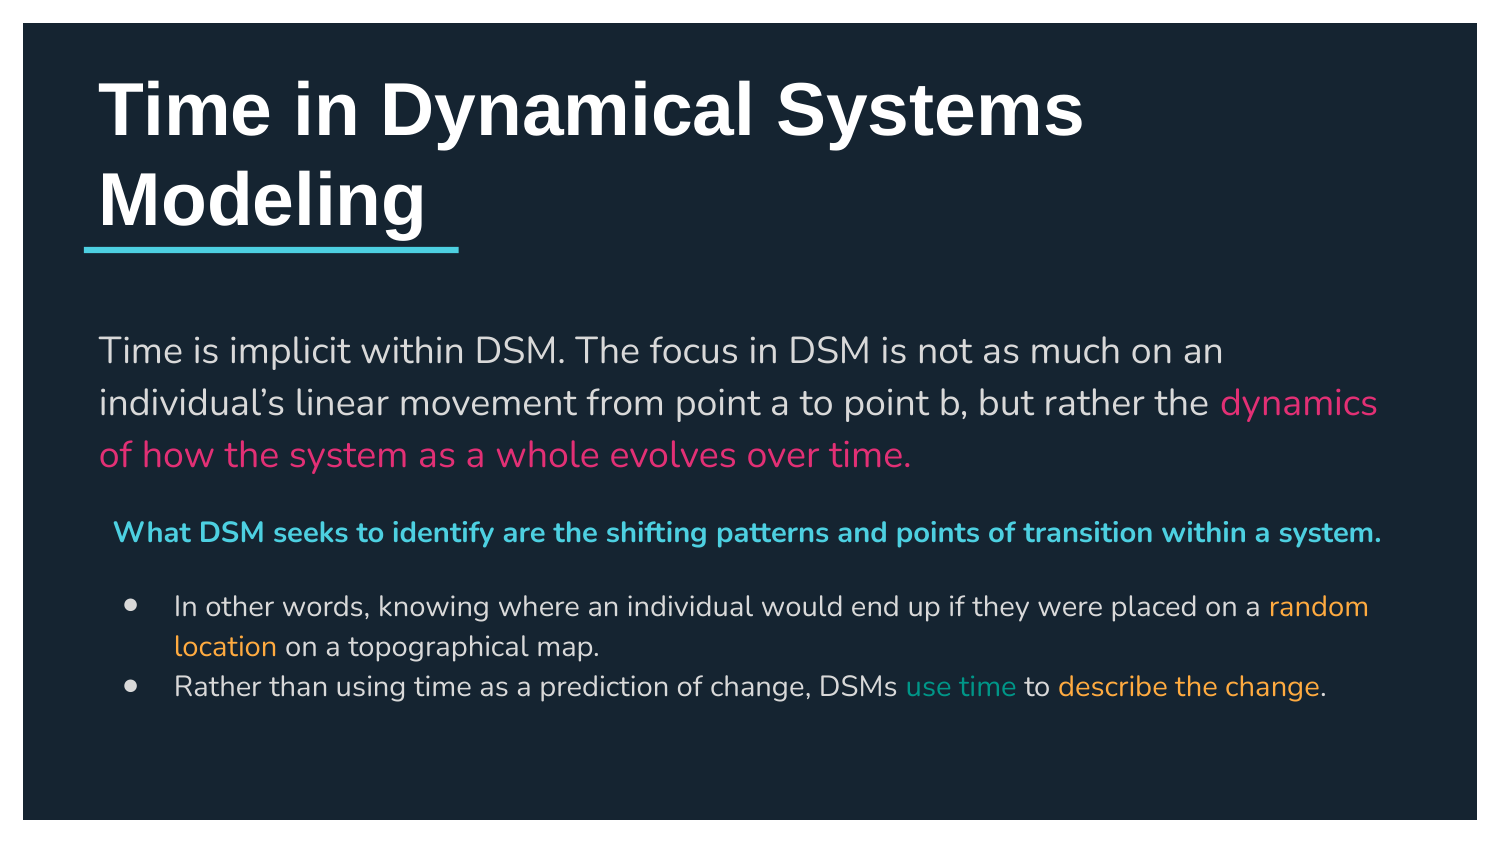

# Time in Dynamical Systems Modeling

Time is implicit within DSM. The focus in DSM is not as much on an individual’s linear movement from point a to point b, but rather the dynamics of how the system as a whole evolves over time.
What DSM seeks to identify are the shifting patterns and points of transition within a system.
In other words, knowing where an individual would end up if they were placed on a random location on a topographical map.
Rather than using time as a prediction of change, DSMs use time to describe the change.